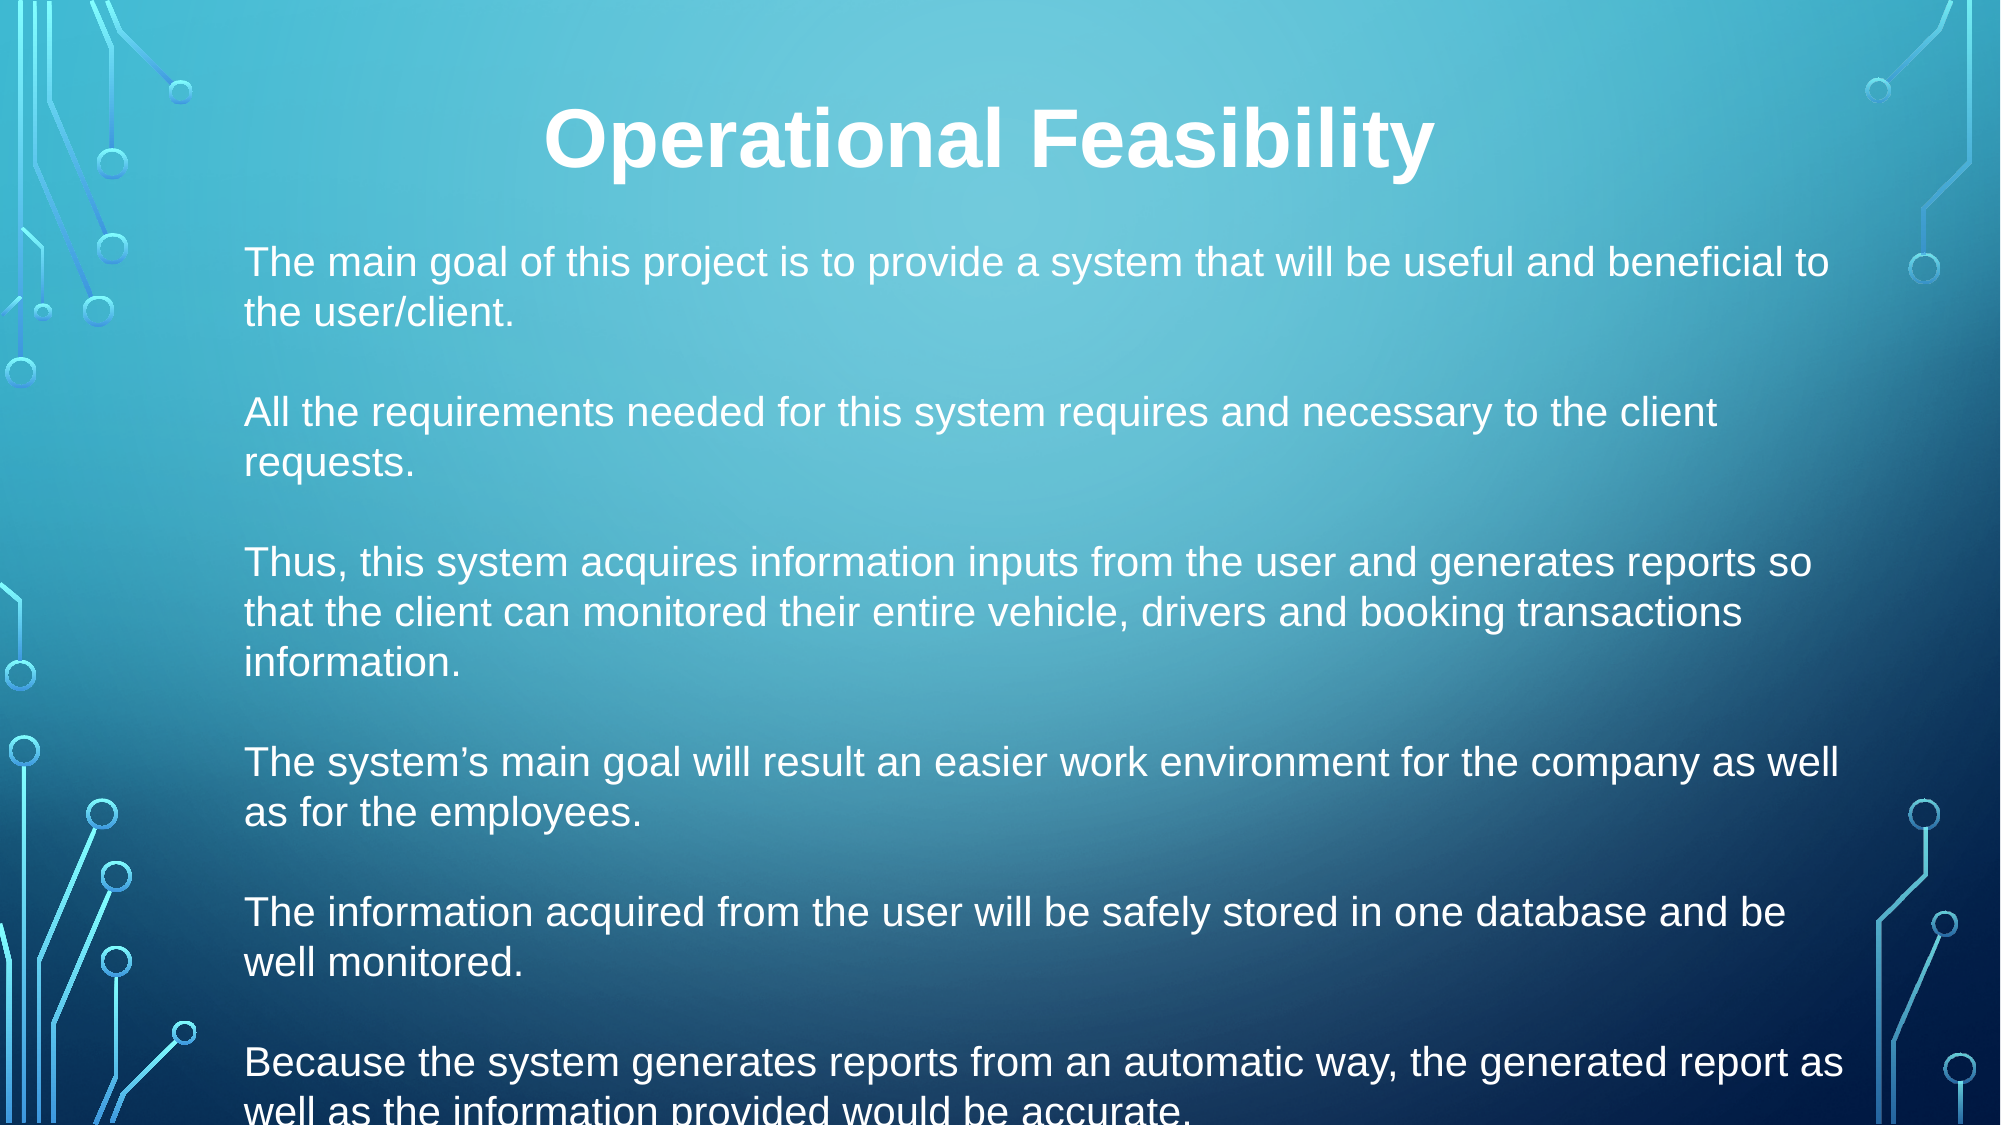

Operational Feasibility

The main goal of this project is to provide a system that will be useful and beneficial to the user/client.

All the requirements needed for this system requires and necessary to the client requests.

Thus, this system acquires information inputs from the user and generates reports so that the client can monitored their entire vehicle, drivers and booking transactions information.

The system’s main goal will result an easier work environment for the company as well as for the employees.

The information acquired from the user will be safely stored in one database and be well monitored.

Because the system generates reports from an automatic way, the generated report as well as the information provided would be accurate.